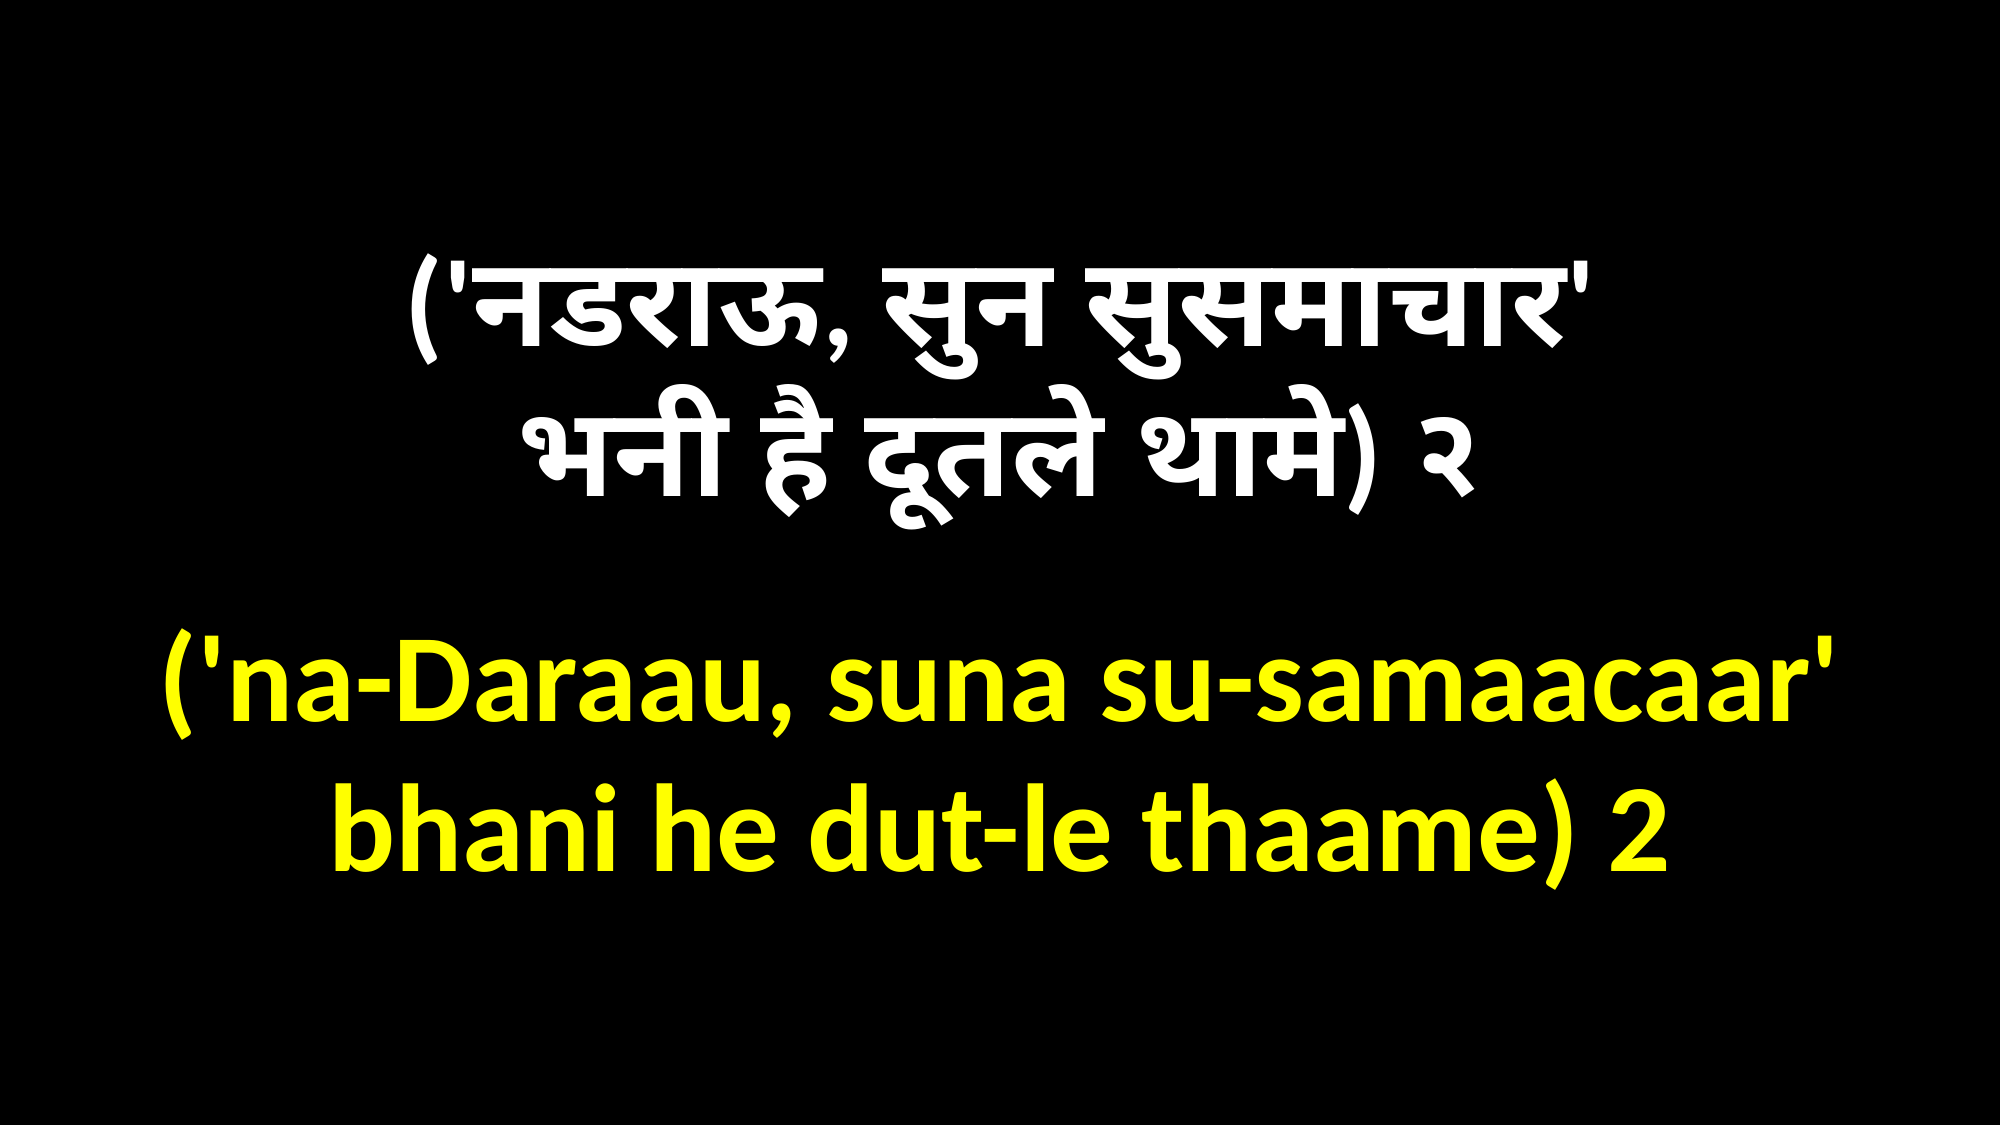

('नडराऊ, सुन सुसमाचार'
भनी है दूतले थामे) २

('na-Daraau, suna su-samaacaar'
bhani he dut-le thaame) 2